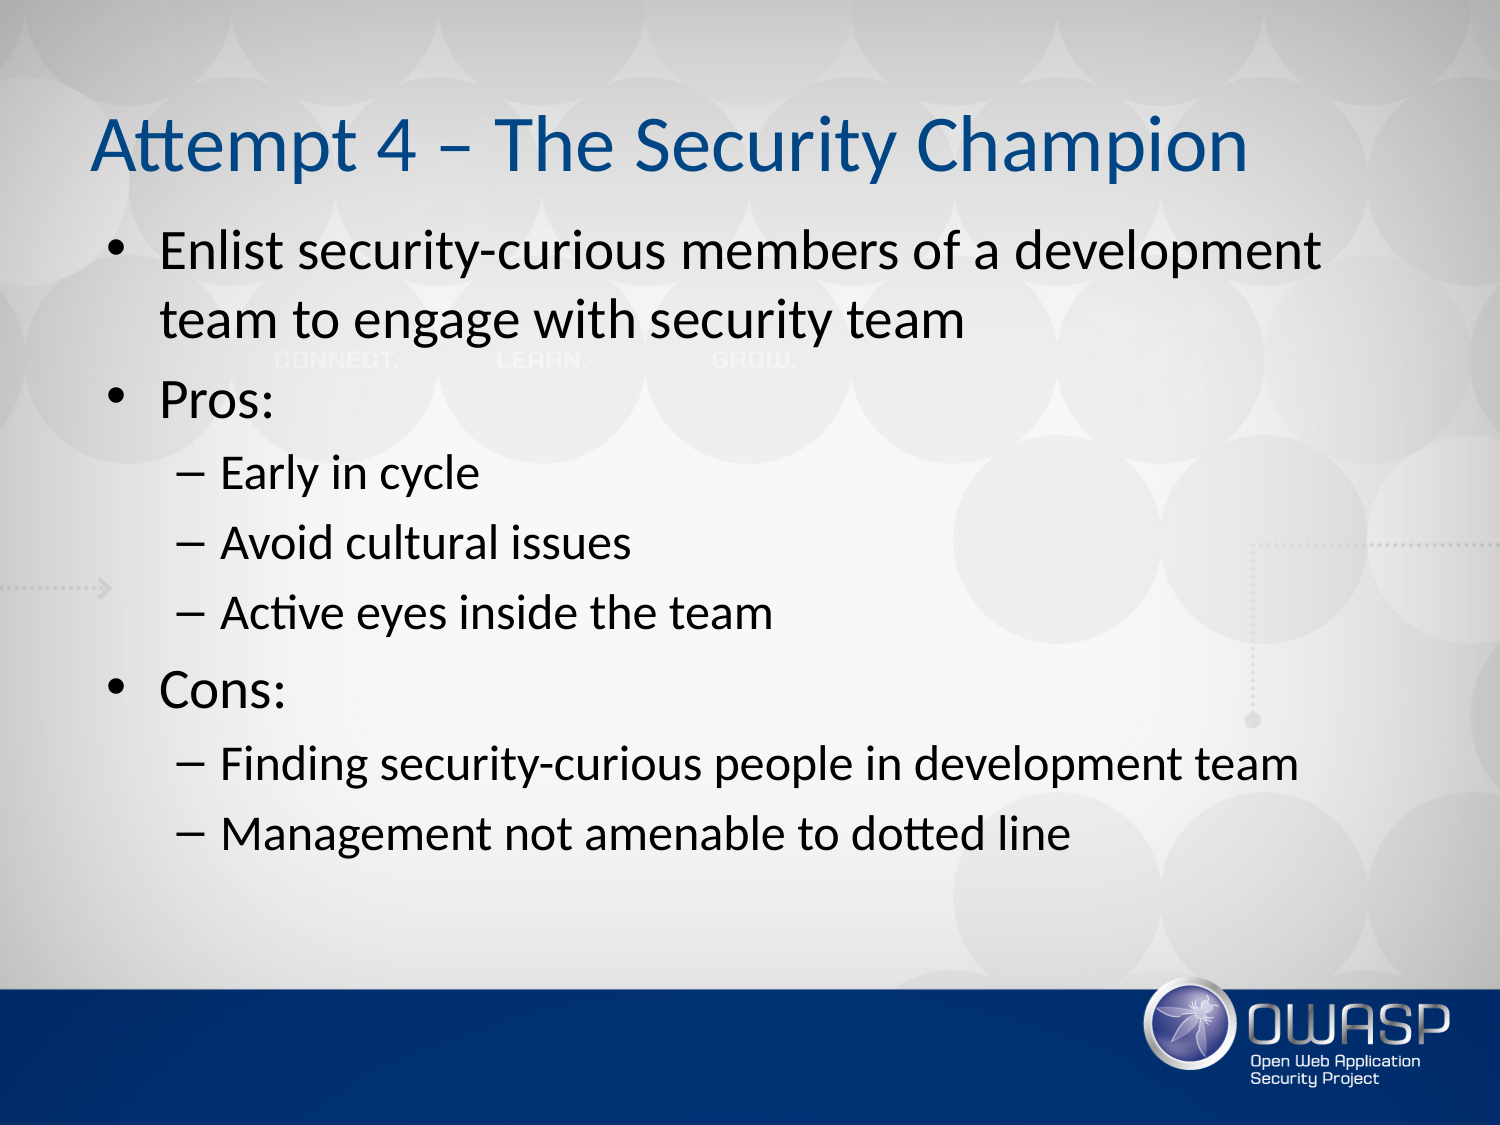

# Attempt 4 – The Security Champion
Enlist security-curious members of a development team to engage with security team
Pros:
Early in cycle
Avoid cultural issues
Active eyes inside the team
Cons:
Finding security-curious people in development team
Management not amenable to dotted line